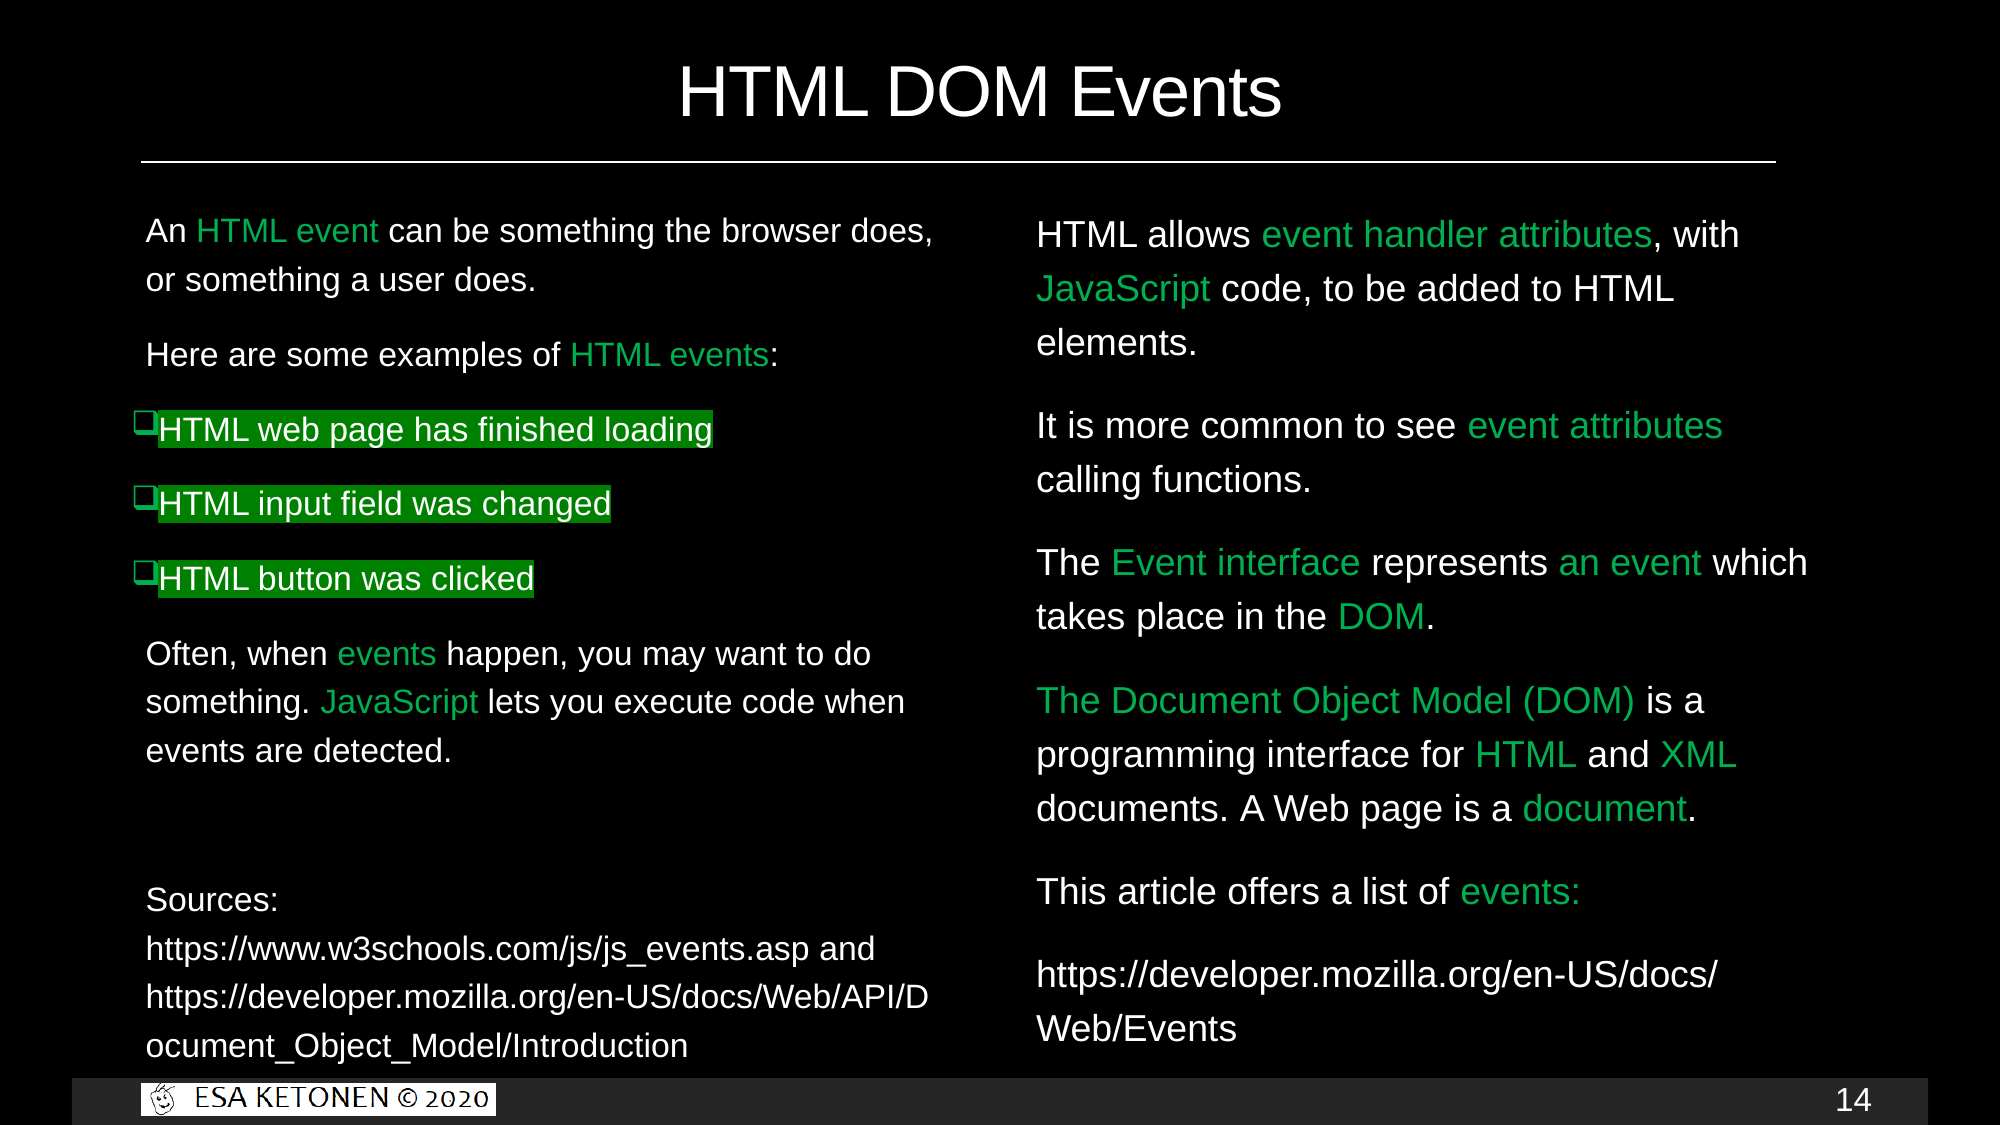

# HTML DOM Events
HTML allows event handler attributes, with JavaScript code, to be added to HTML elements.
It is more common to see event attributes calling functions.
The Event interface represents an event which takes place in the DOM.
The Document Object Model (DOM) is a programming interface for HTML and XML documents. A Web page is a document.
This article offers a list of events:
https://developer.mozilla.org/en-US/docs/Web/Events

An HTML event can be something the browser does, or something a user does.
Here are some examples of HTML events:
HTML web page has finished loading
HTML input field was changed
HTML button was clicked
Often, when events happen, you may want to do something. JavaScript lets you execute code when events are detected.

Sources: https://www.w3schools.com/js/js_events.asp and https://developer.mozilla.org/en-US/docs/Web/API/Document_Object_Model/Introduction
14